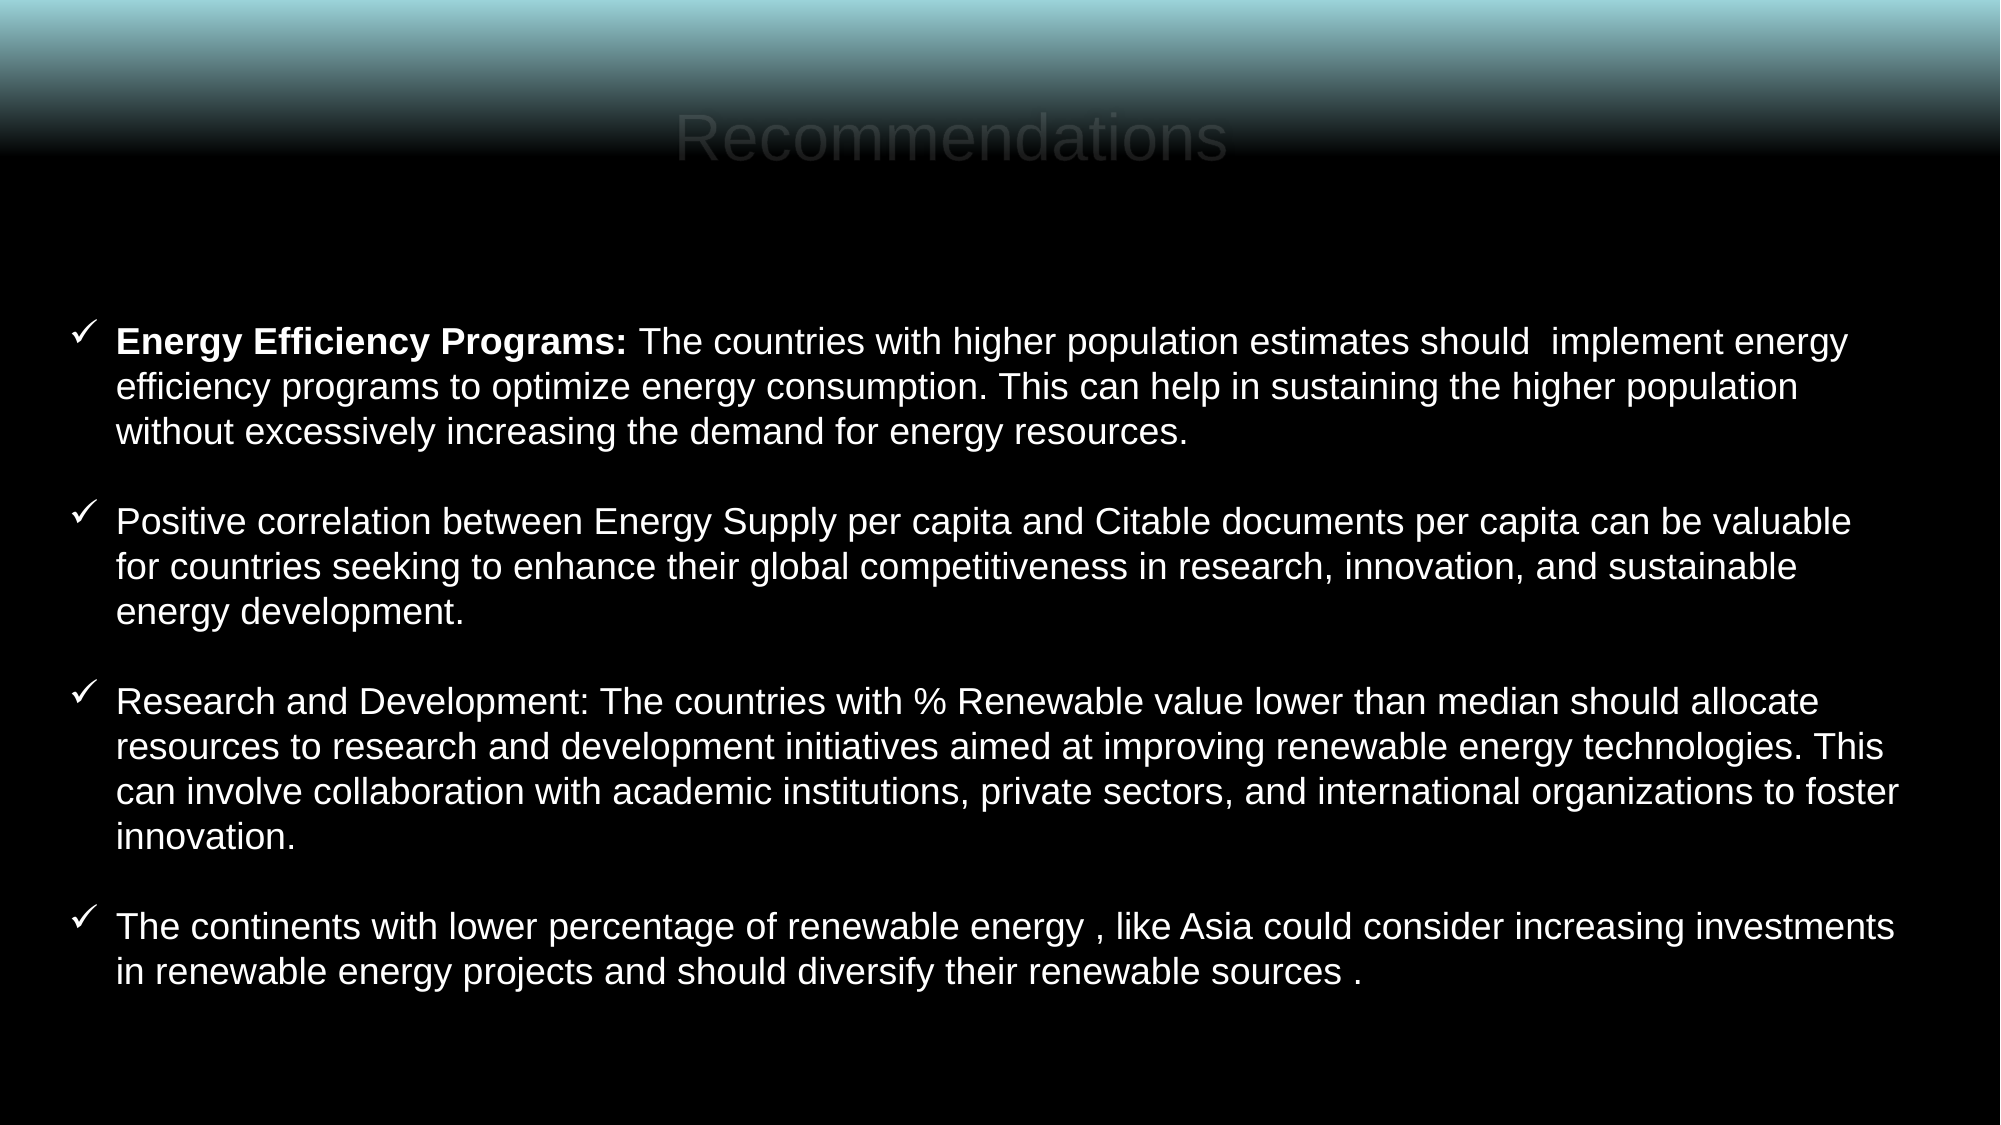

# Recommendations

Energy Efficiency Programs: The countries with higher population estimates should  implement energy efficiency programs to optimize energy consumption. This can help in sustaining the higher population without excessively increasing the demand for energy resources.

Positive correlation between Energy Supply per capita and Citable documents per capita can be valuable for countries seeking to enhance their global competitiveness in research, innovation, and sustainable energy development.

Research and Development: The countries with % Renewable value lower than median should allocate resources to research and development initiatives aimed at improving renewable energy technologies. This can involve collaboration with academic institutions, private sectors, and international organizations to foster innovation.

The continents with lower percentage of renewable energy , like Asia could consider increasing investments in renewable energy projects and should diversify their renewable sources .